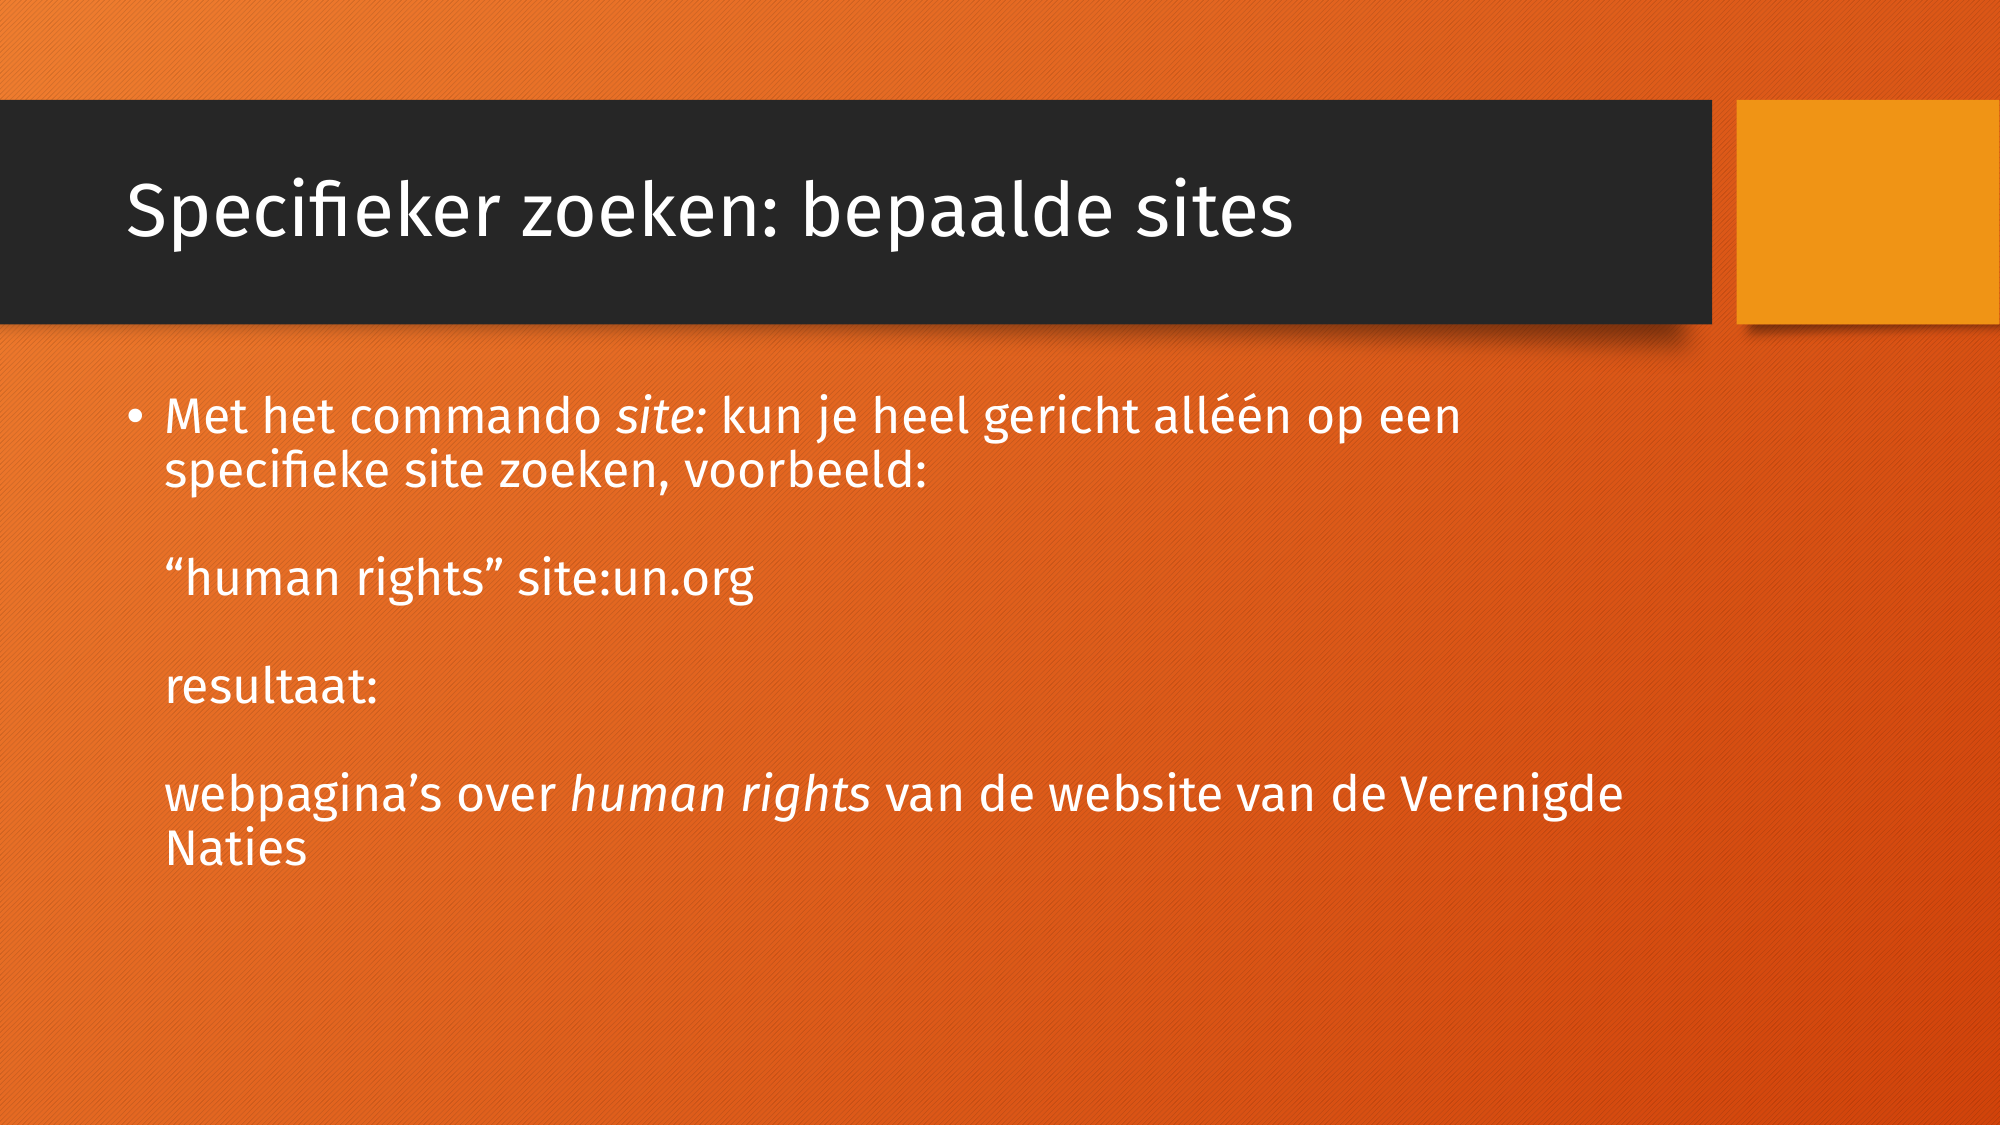

# Specifieker zoeken: bepaalde sites
Met het commando site: kun je heel gericht alléén op een specifieke site zoeken, voorbeeld:
“human rights” site:un.org
resultaat:
webpagina’s over human rights van de website van de Verenigde Naties